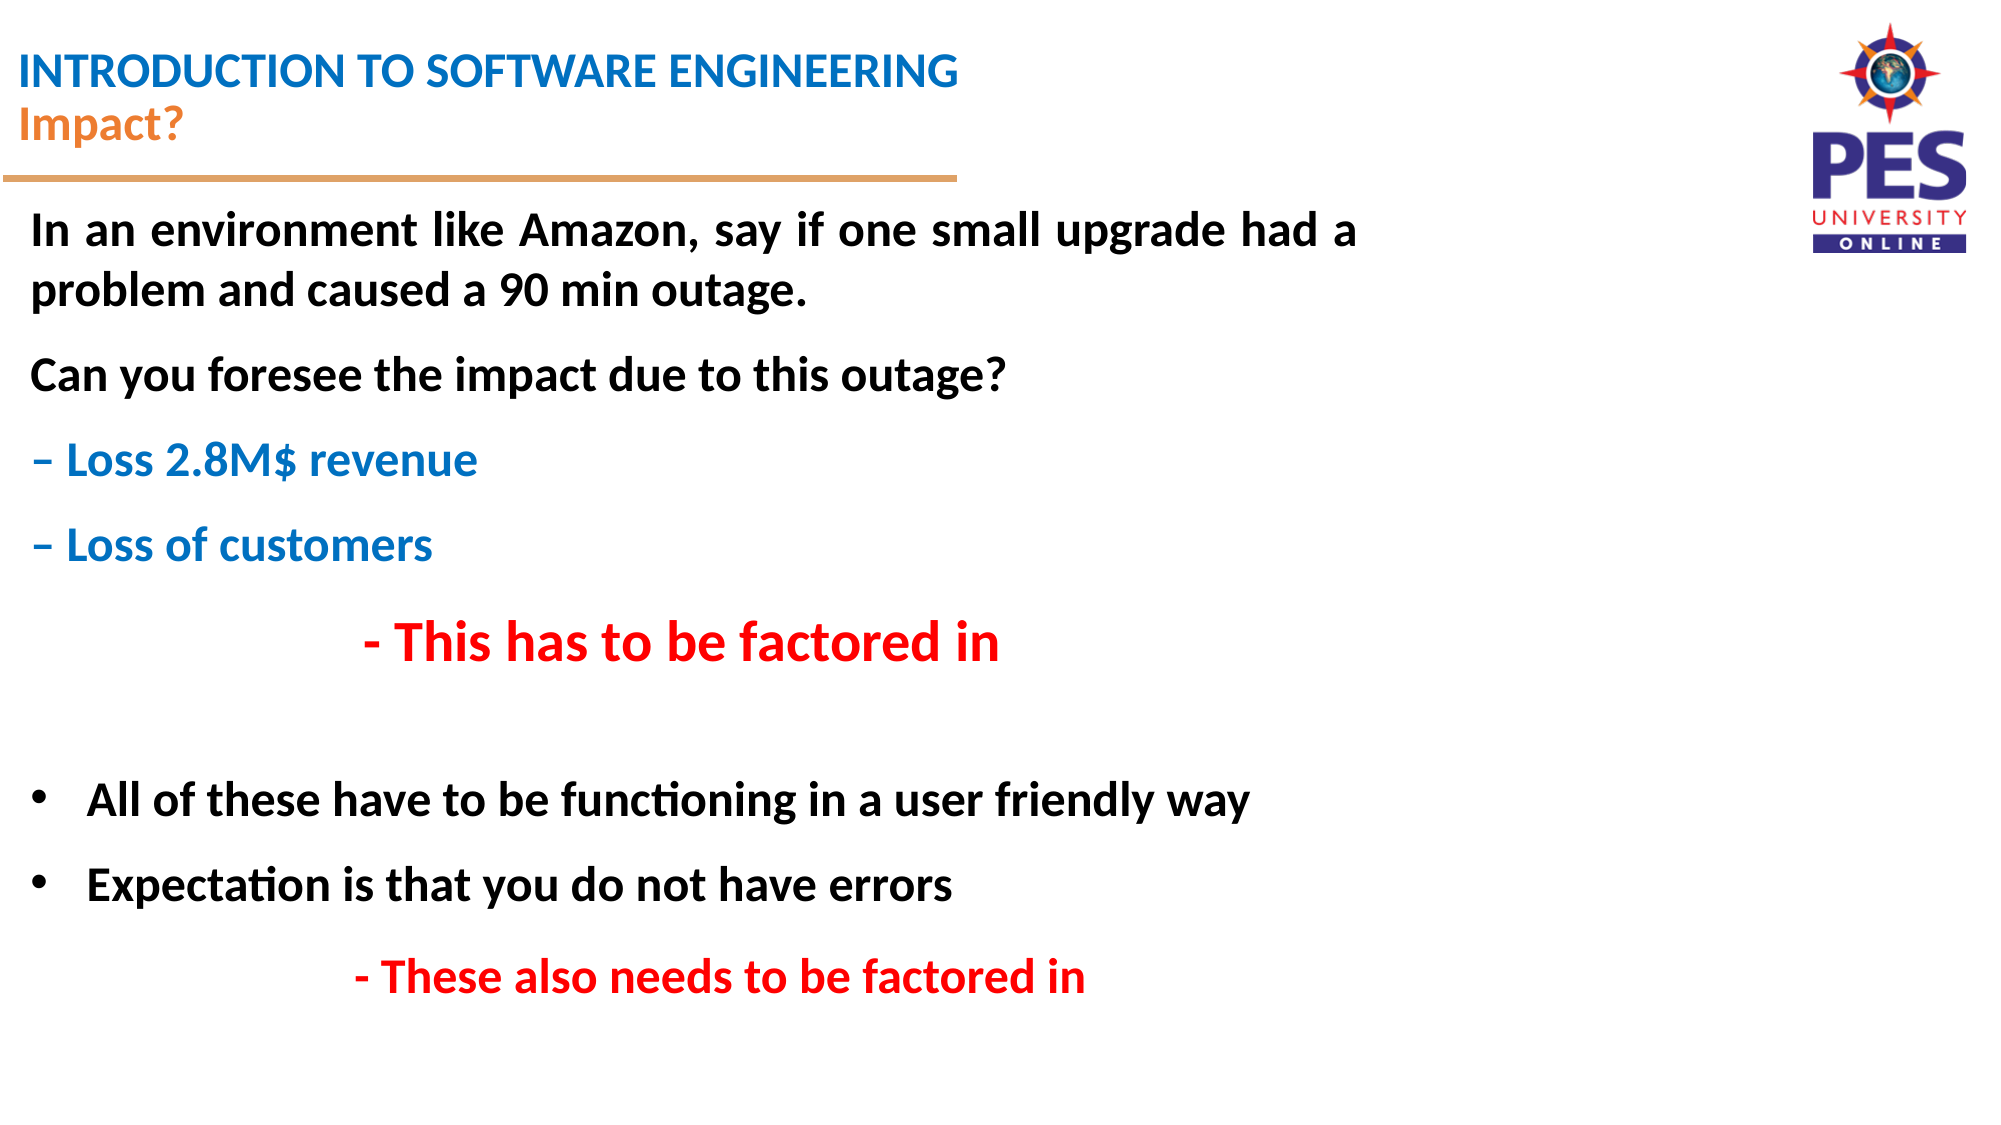

Impact?
In an environment like Amazon, say if one small upgrade had a problem and caused a 90 min outage.
Can you foresee the impact due to this outage?
– Loss 2.8M$ revenue
– Loss of customers

All of these have to be functioning in a user friendly way
Expectation is that you do not have errors

- This has to be factored in
- These also needs to be factored in